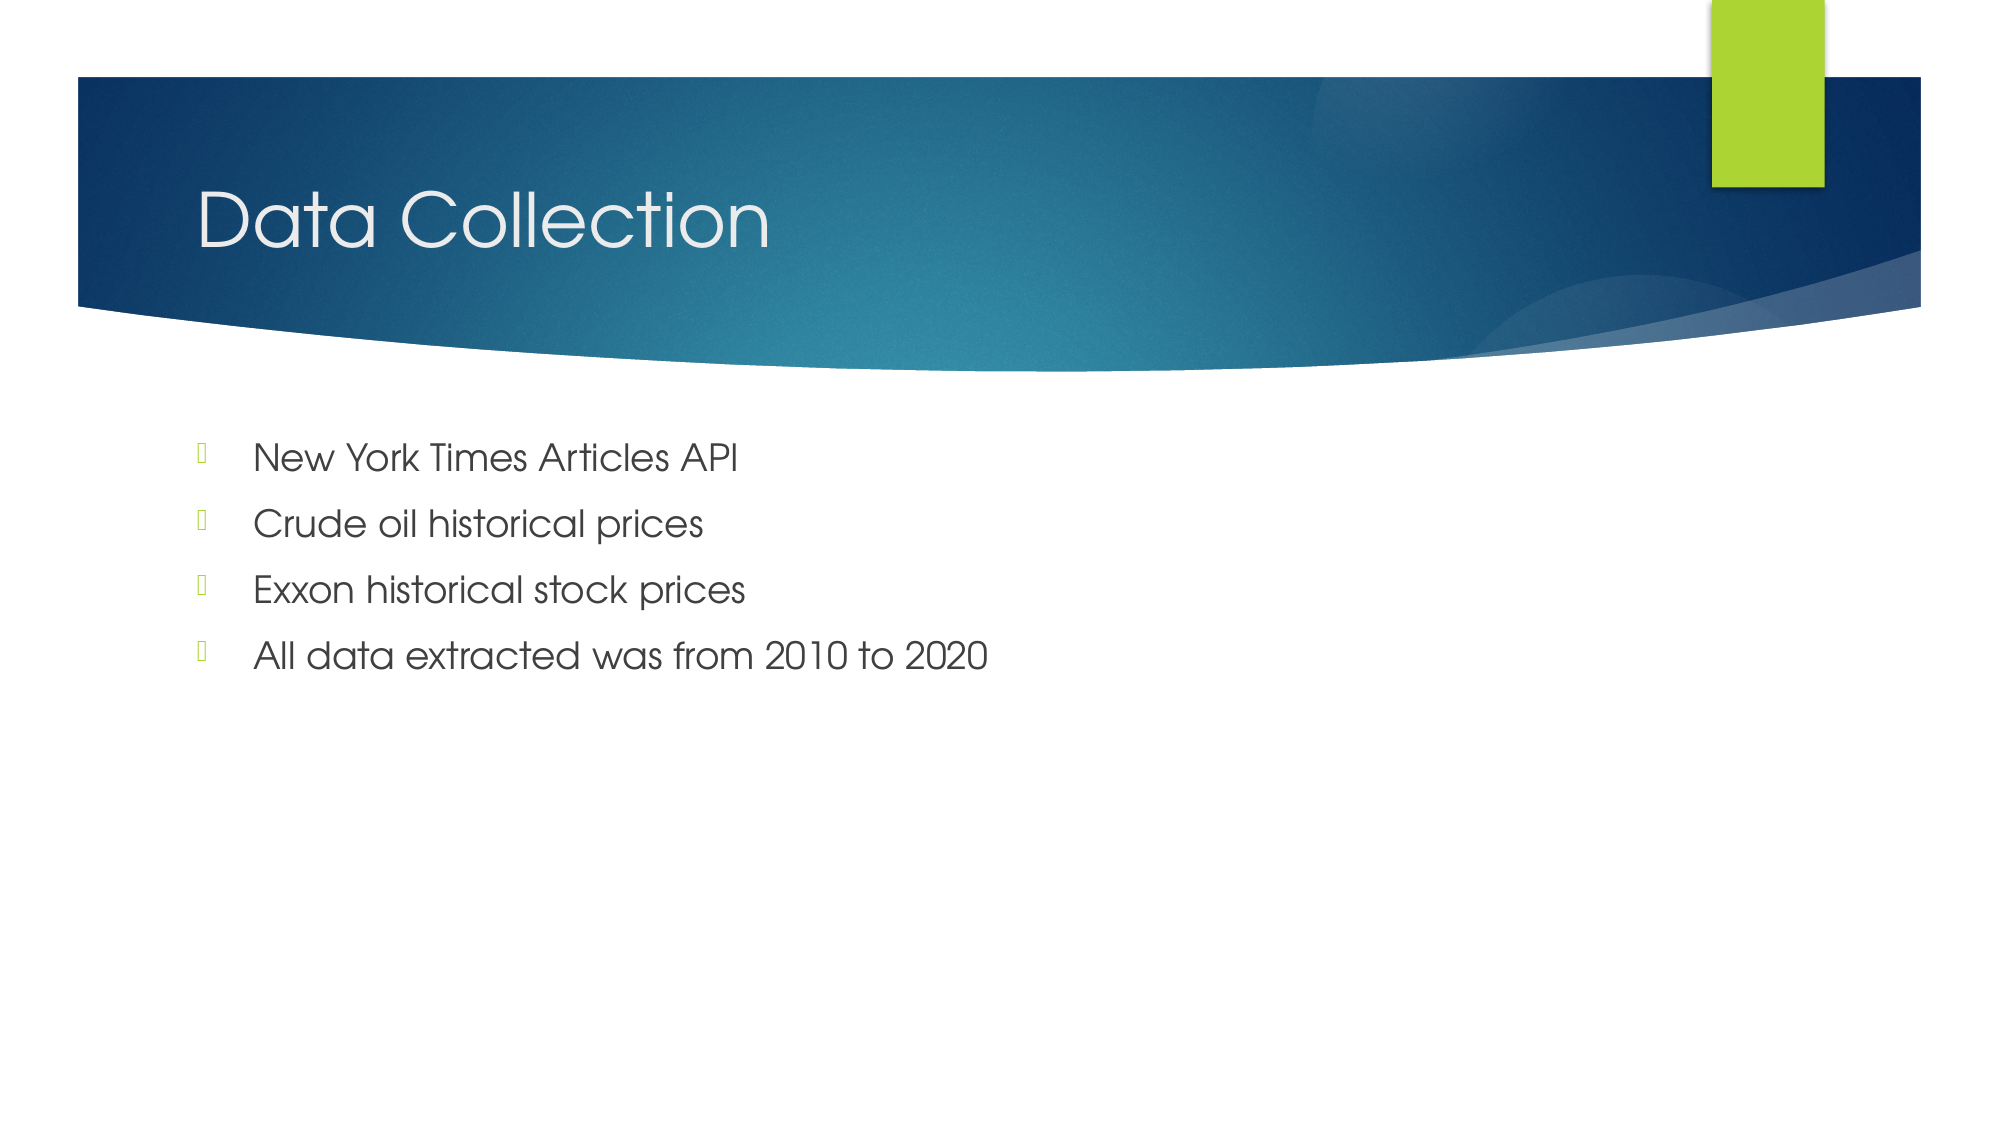

# Data Collection
New York Times Articles API
Crude oil historical prices
Exxon historical stock prices
All data extracted was from 2010 to 2020